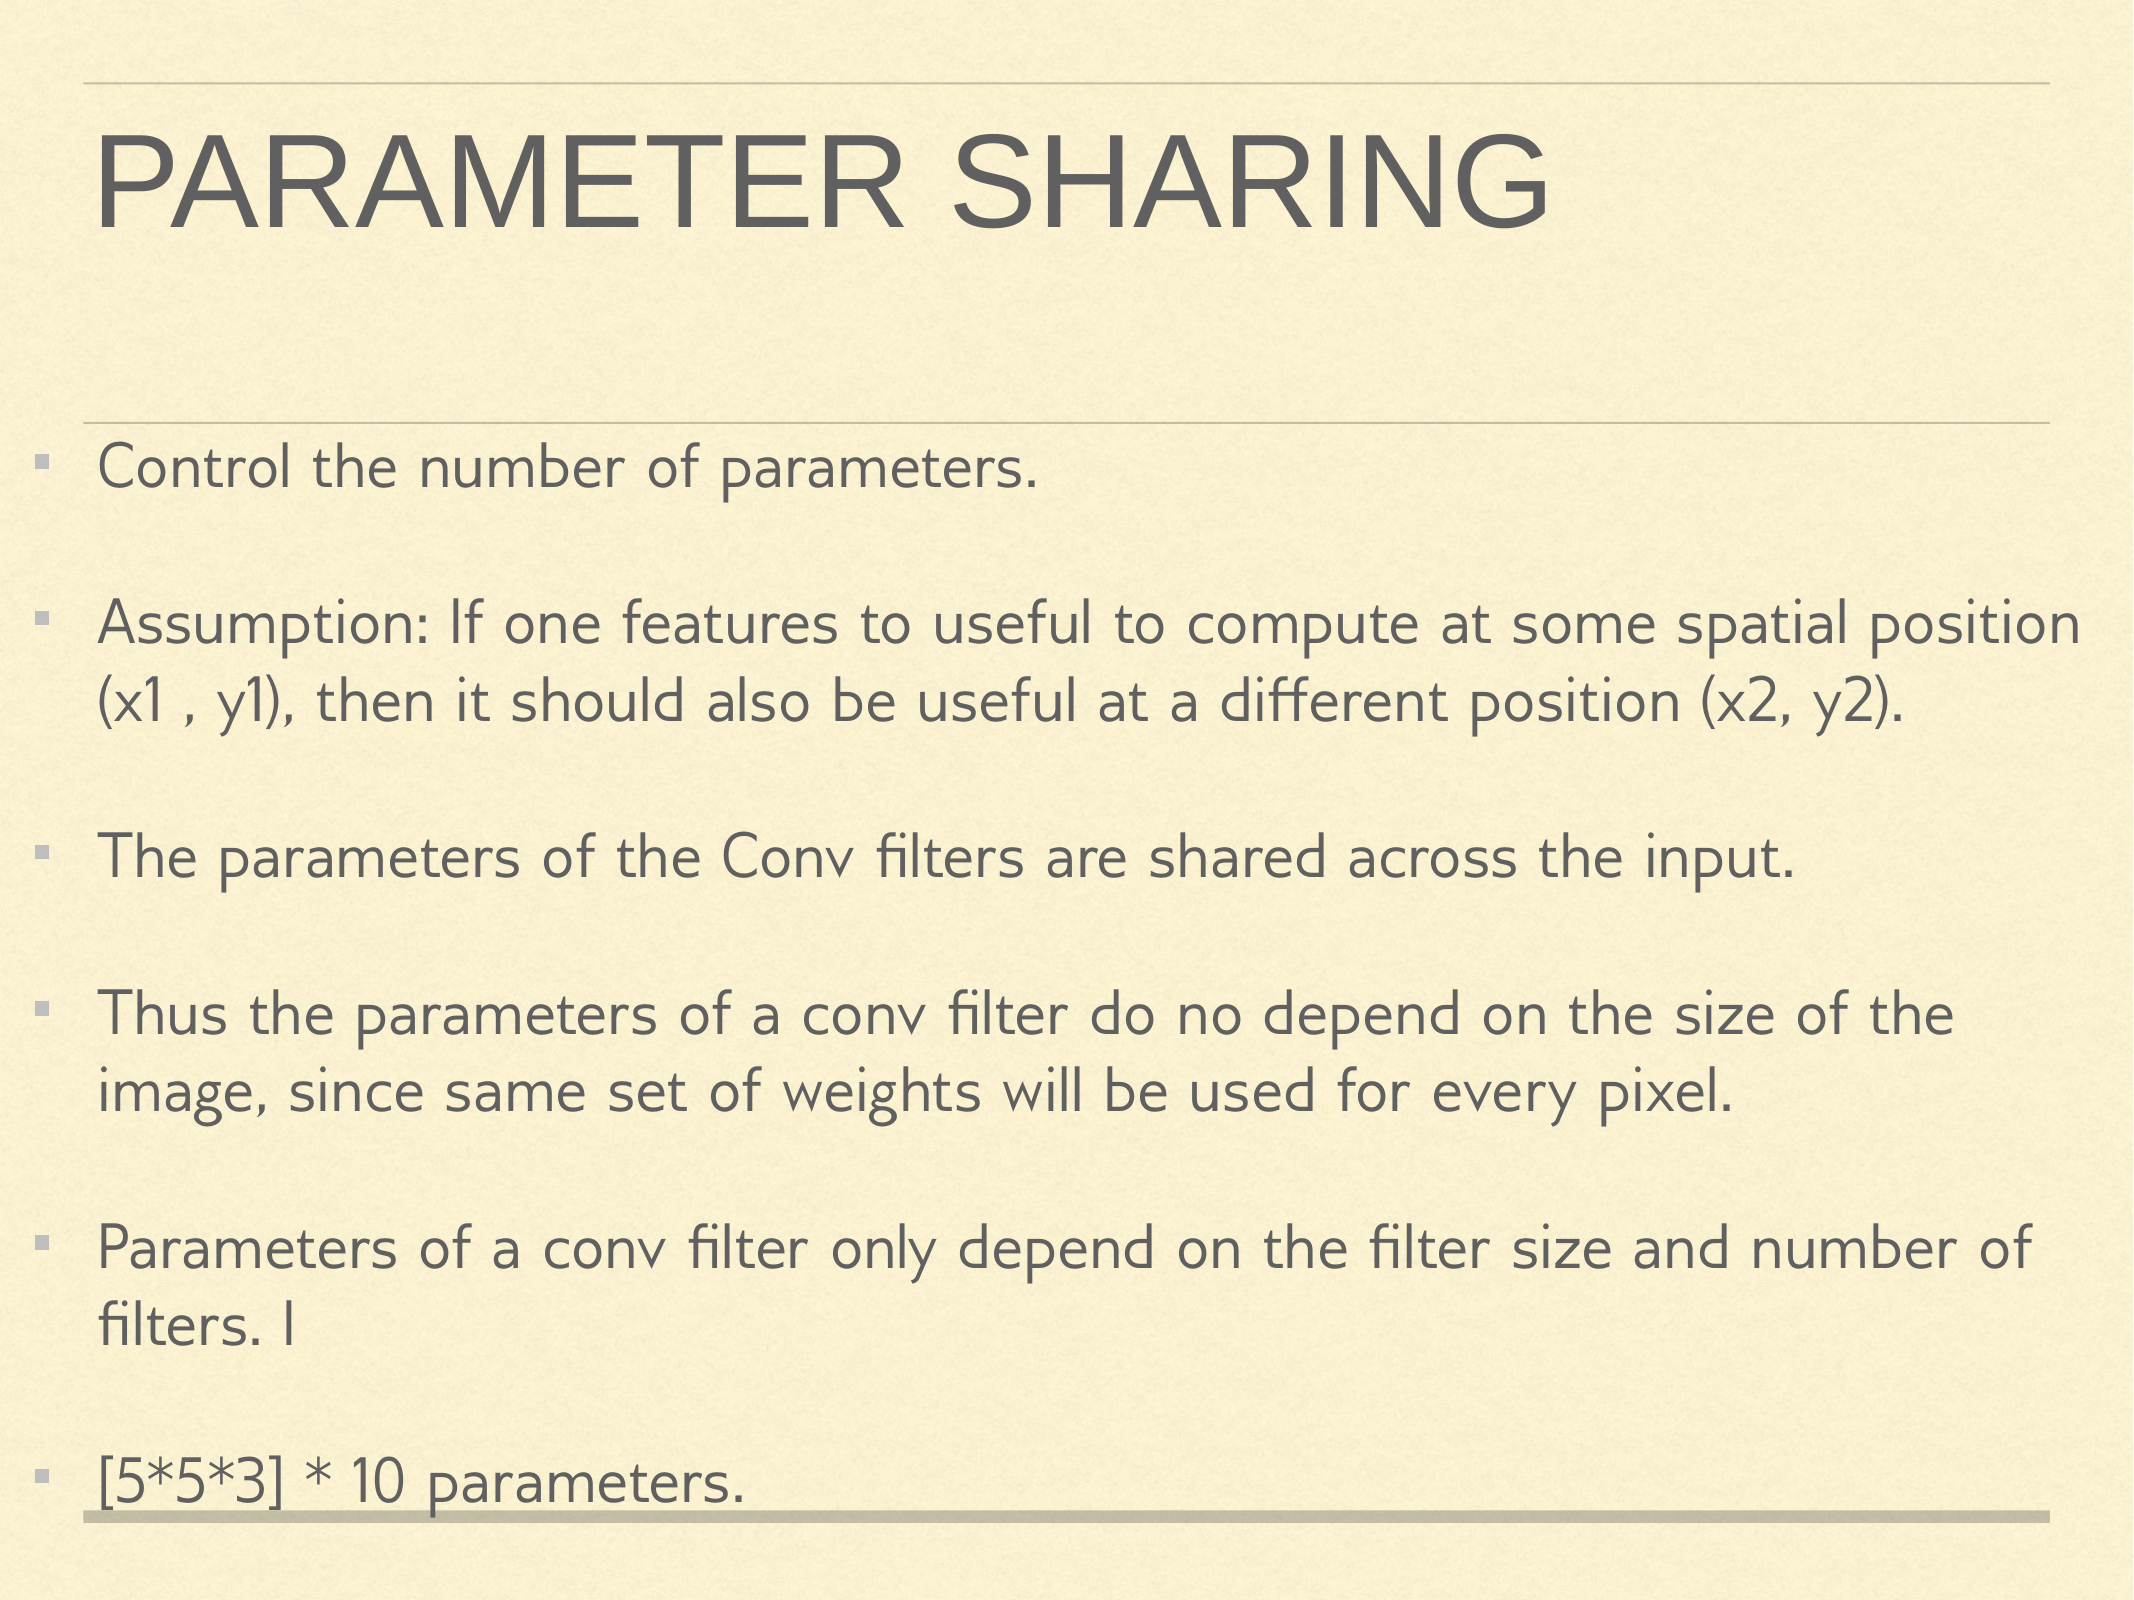

# Parameter sharing
Control the number of parameters.
Assumption: If one features to useful to compute at some spatial position (x1 , y1), then it should also be useful at a different position (x2, y2).
The parameters of the Conv filters are shared across the input.
Thus the parameters of a conv filter do no depend on the size of the image, since same set of weights will be used for every pixel.
Parameters of a conv filter only depend on the filter size and number of filters. I
[5*5*3] * 10 parameters.